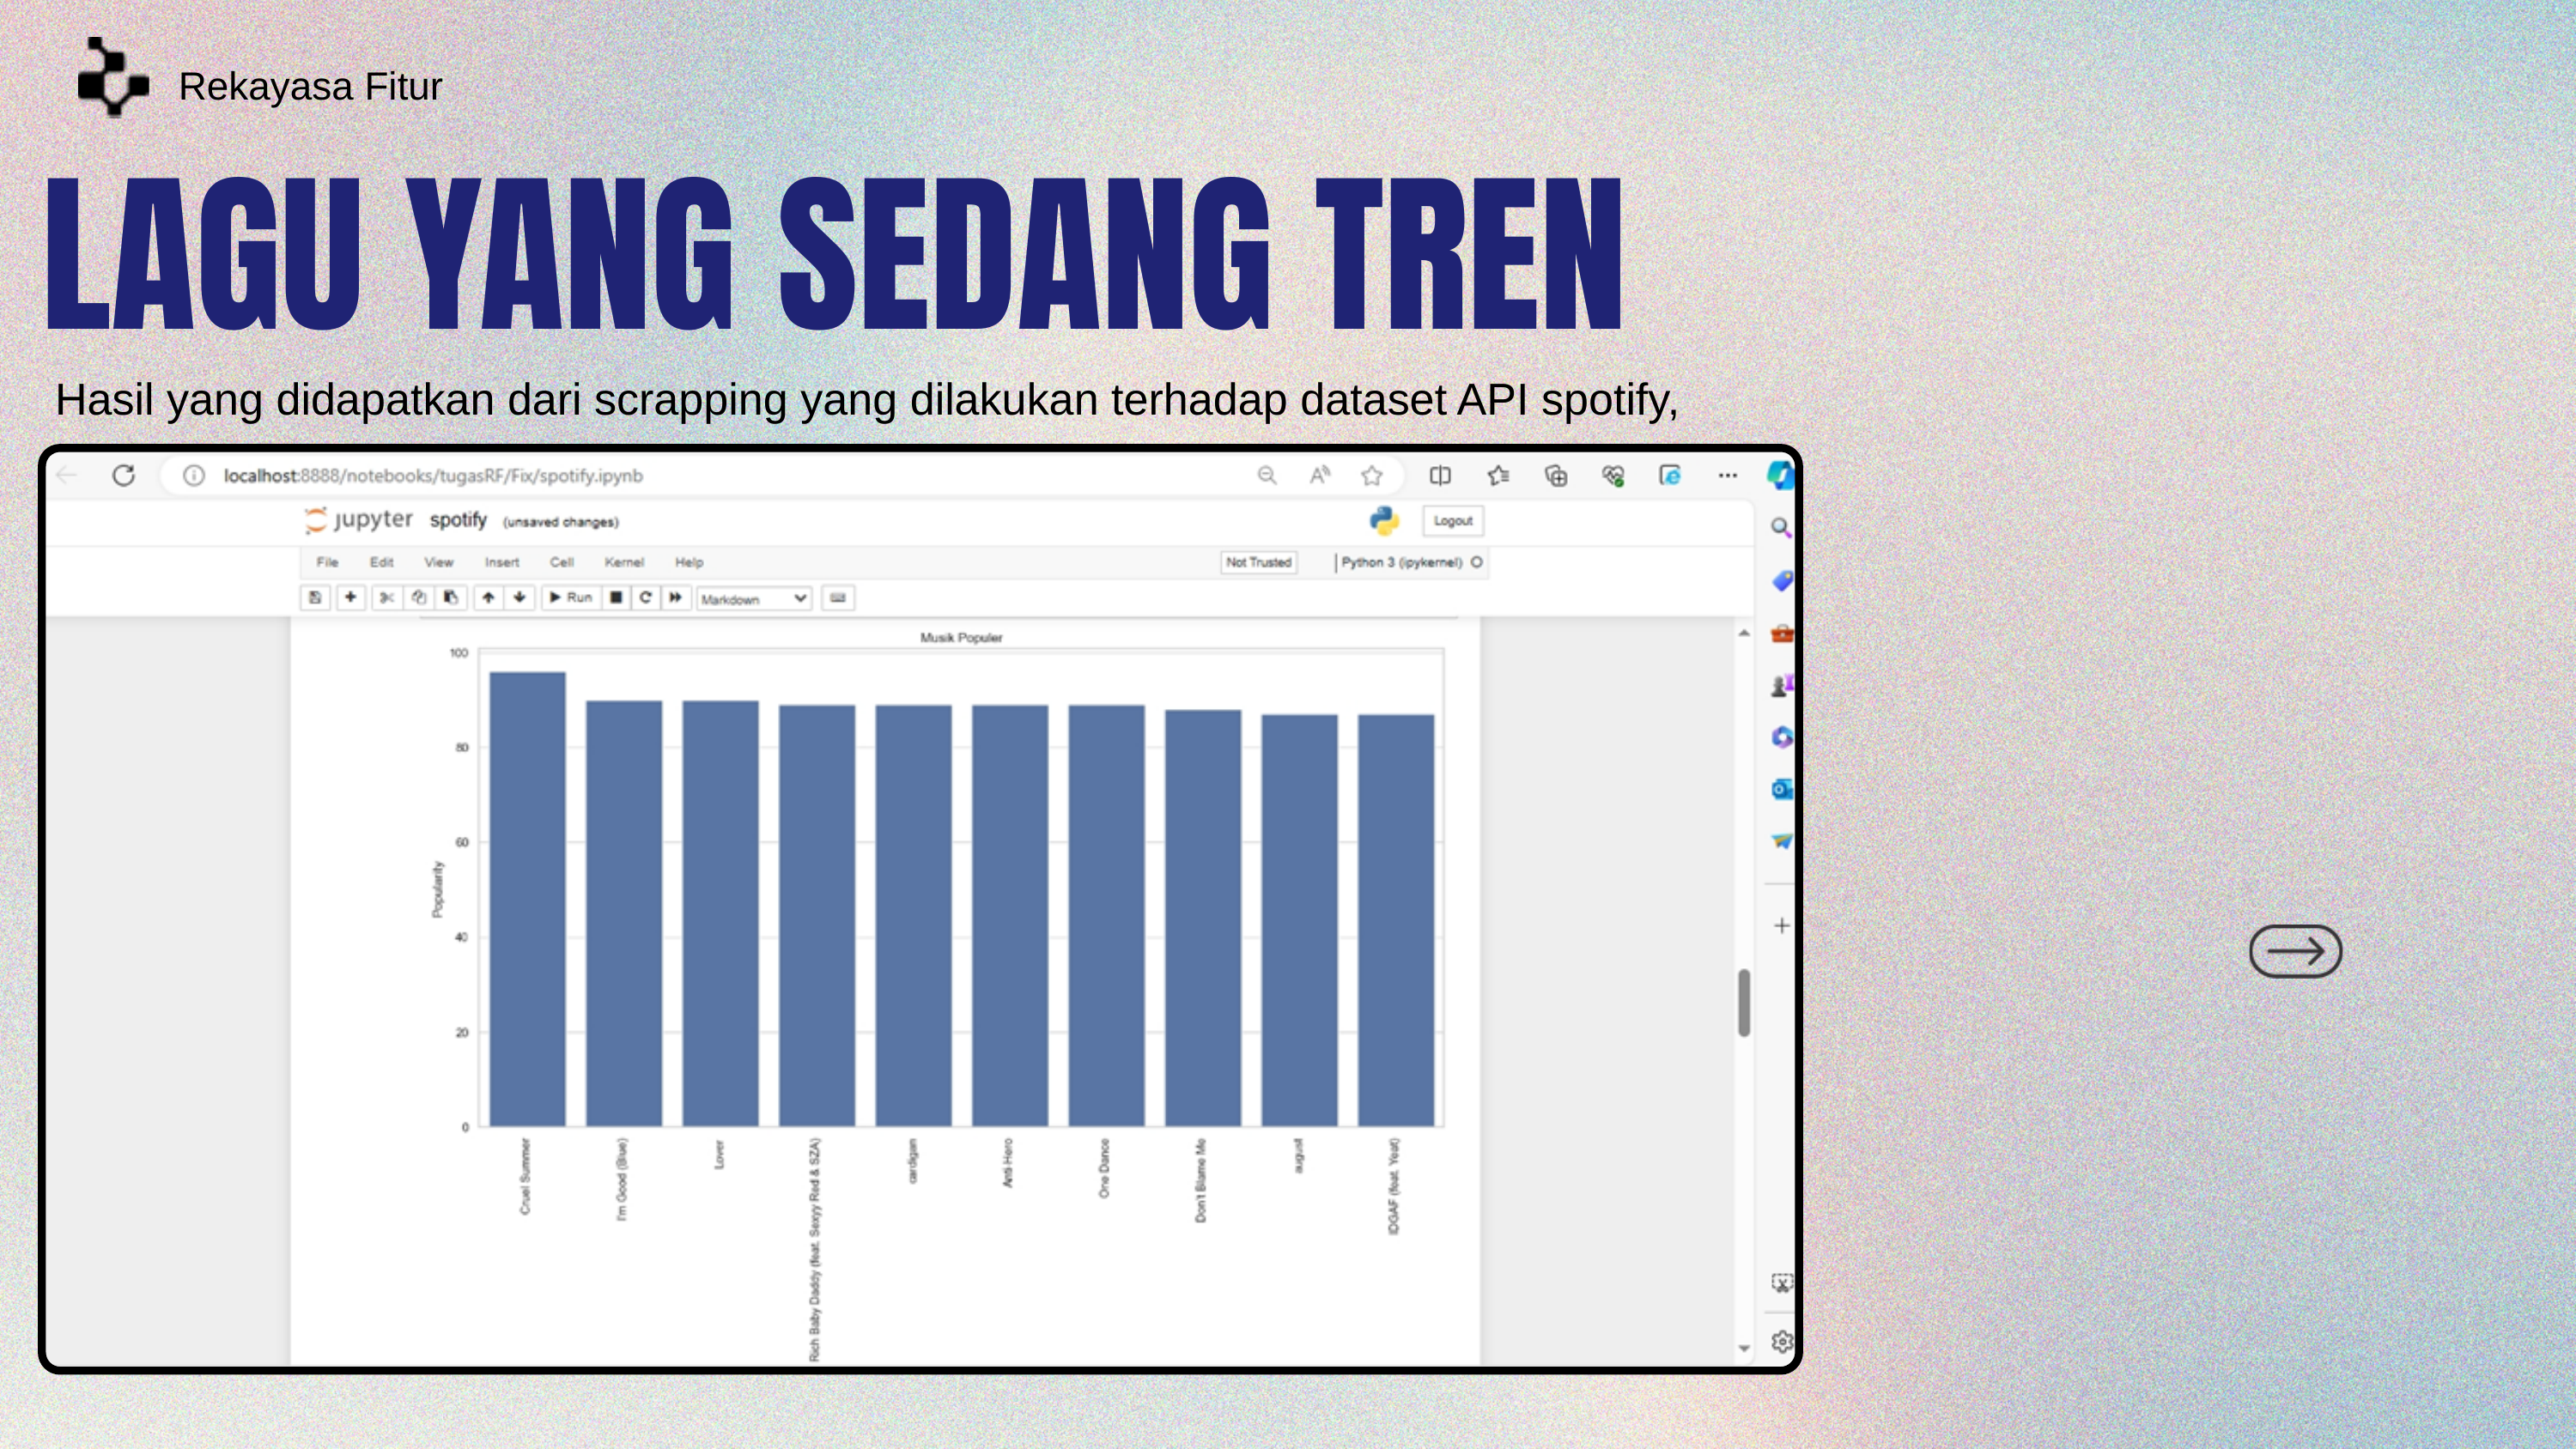

Rekayasa Fitur
LAGU YANG SEDANG TREN
Hasil yang didapatkan dari scrapping yang dilakukan terhadap dataset API spotify,